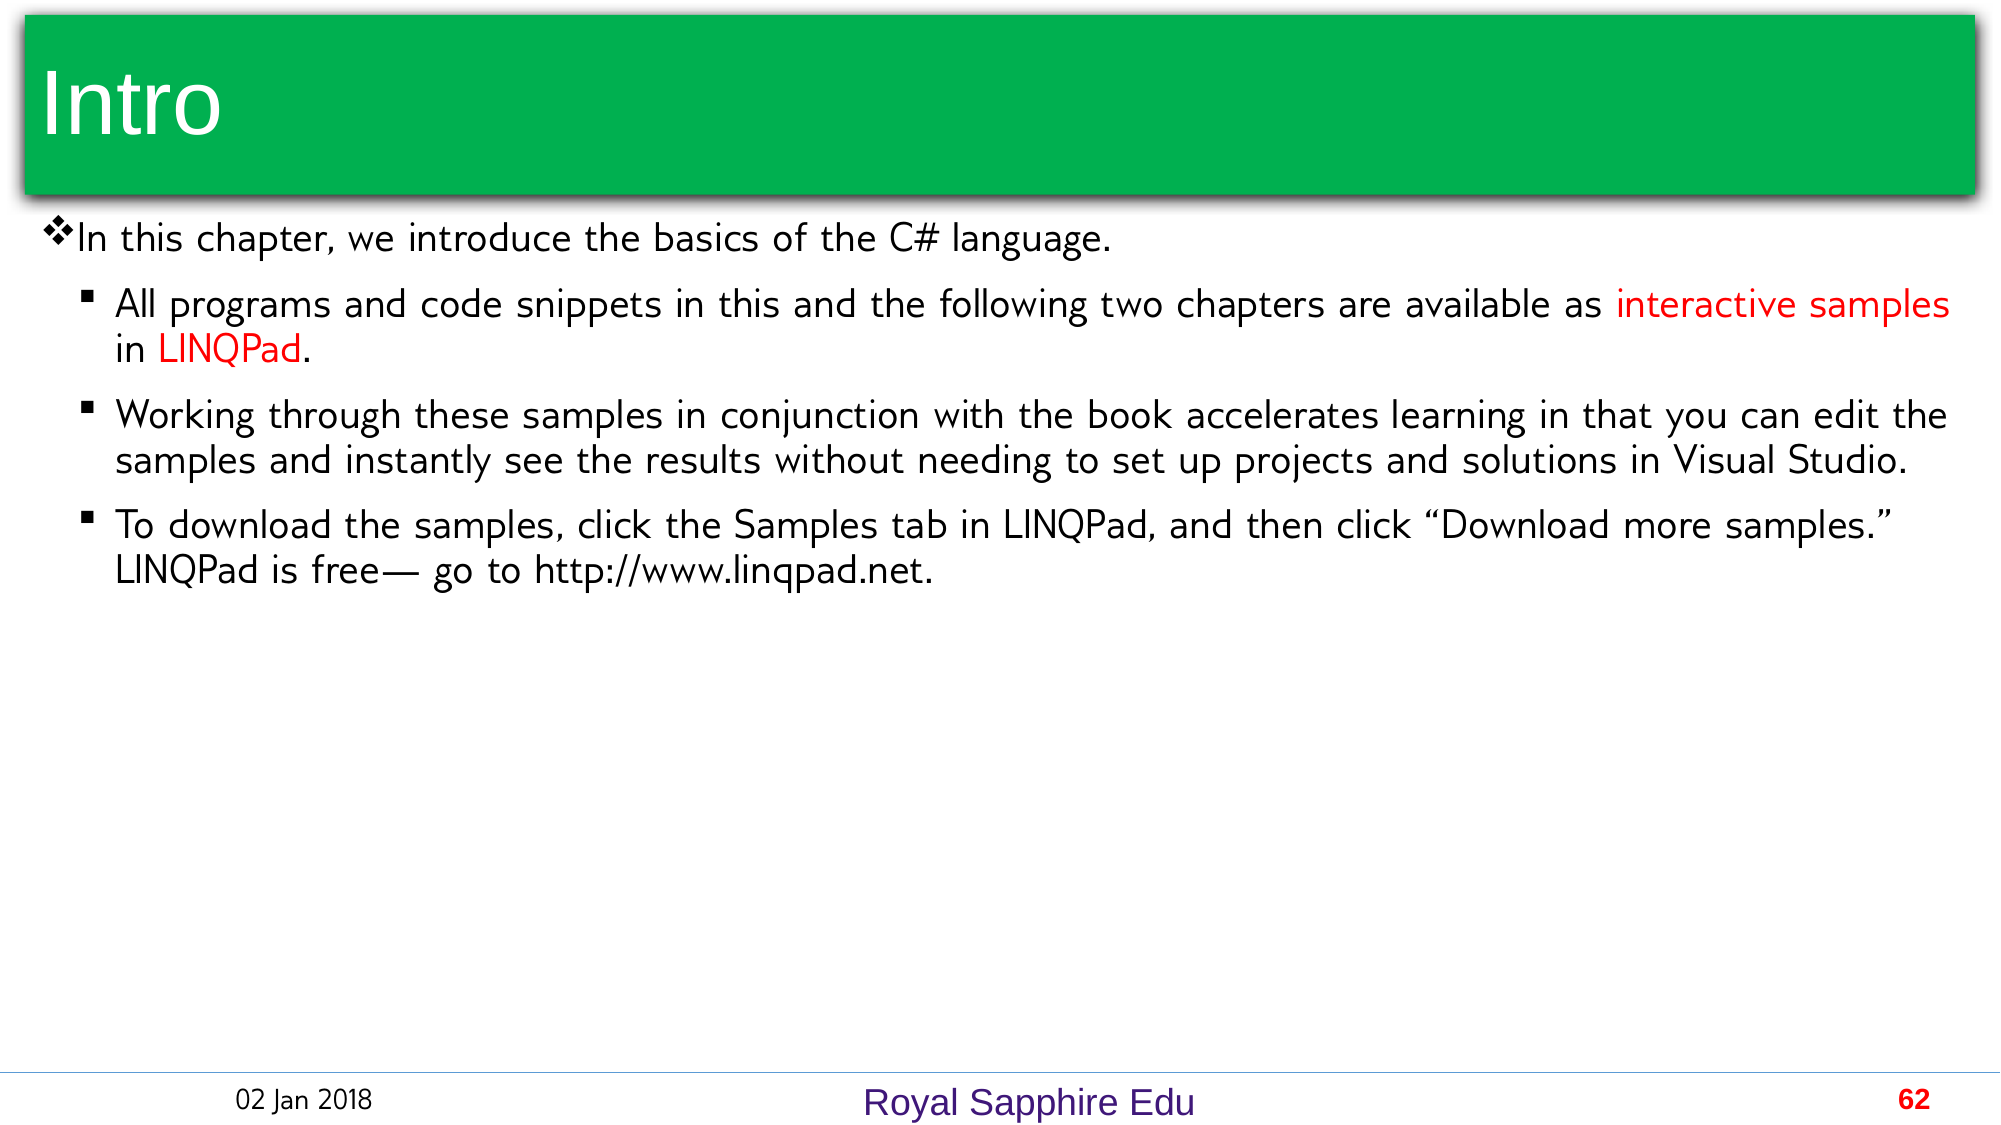

# Intro
In this chapter, we introduce the basics of the C# language.
All programs and code snippets in this and the following two chapters are available as interactive samples in LINQPad.
Working through these samples in conjunction with the book accelerates learning in that you can edit the samples and instantly see the results without needing to set up projects and solutions in Visual Studio.
To download the samples, click the Samples tab in LINQPad, and then click “Download more samples.” LINQPad is free— go to http://www.linqpad.net.
02 Jan 2018
62